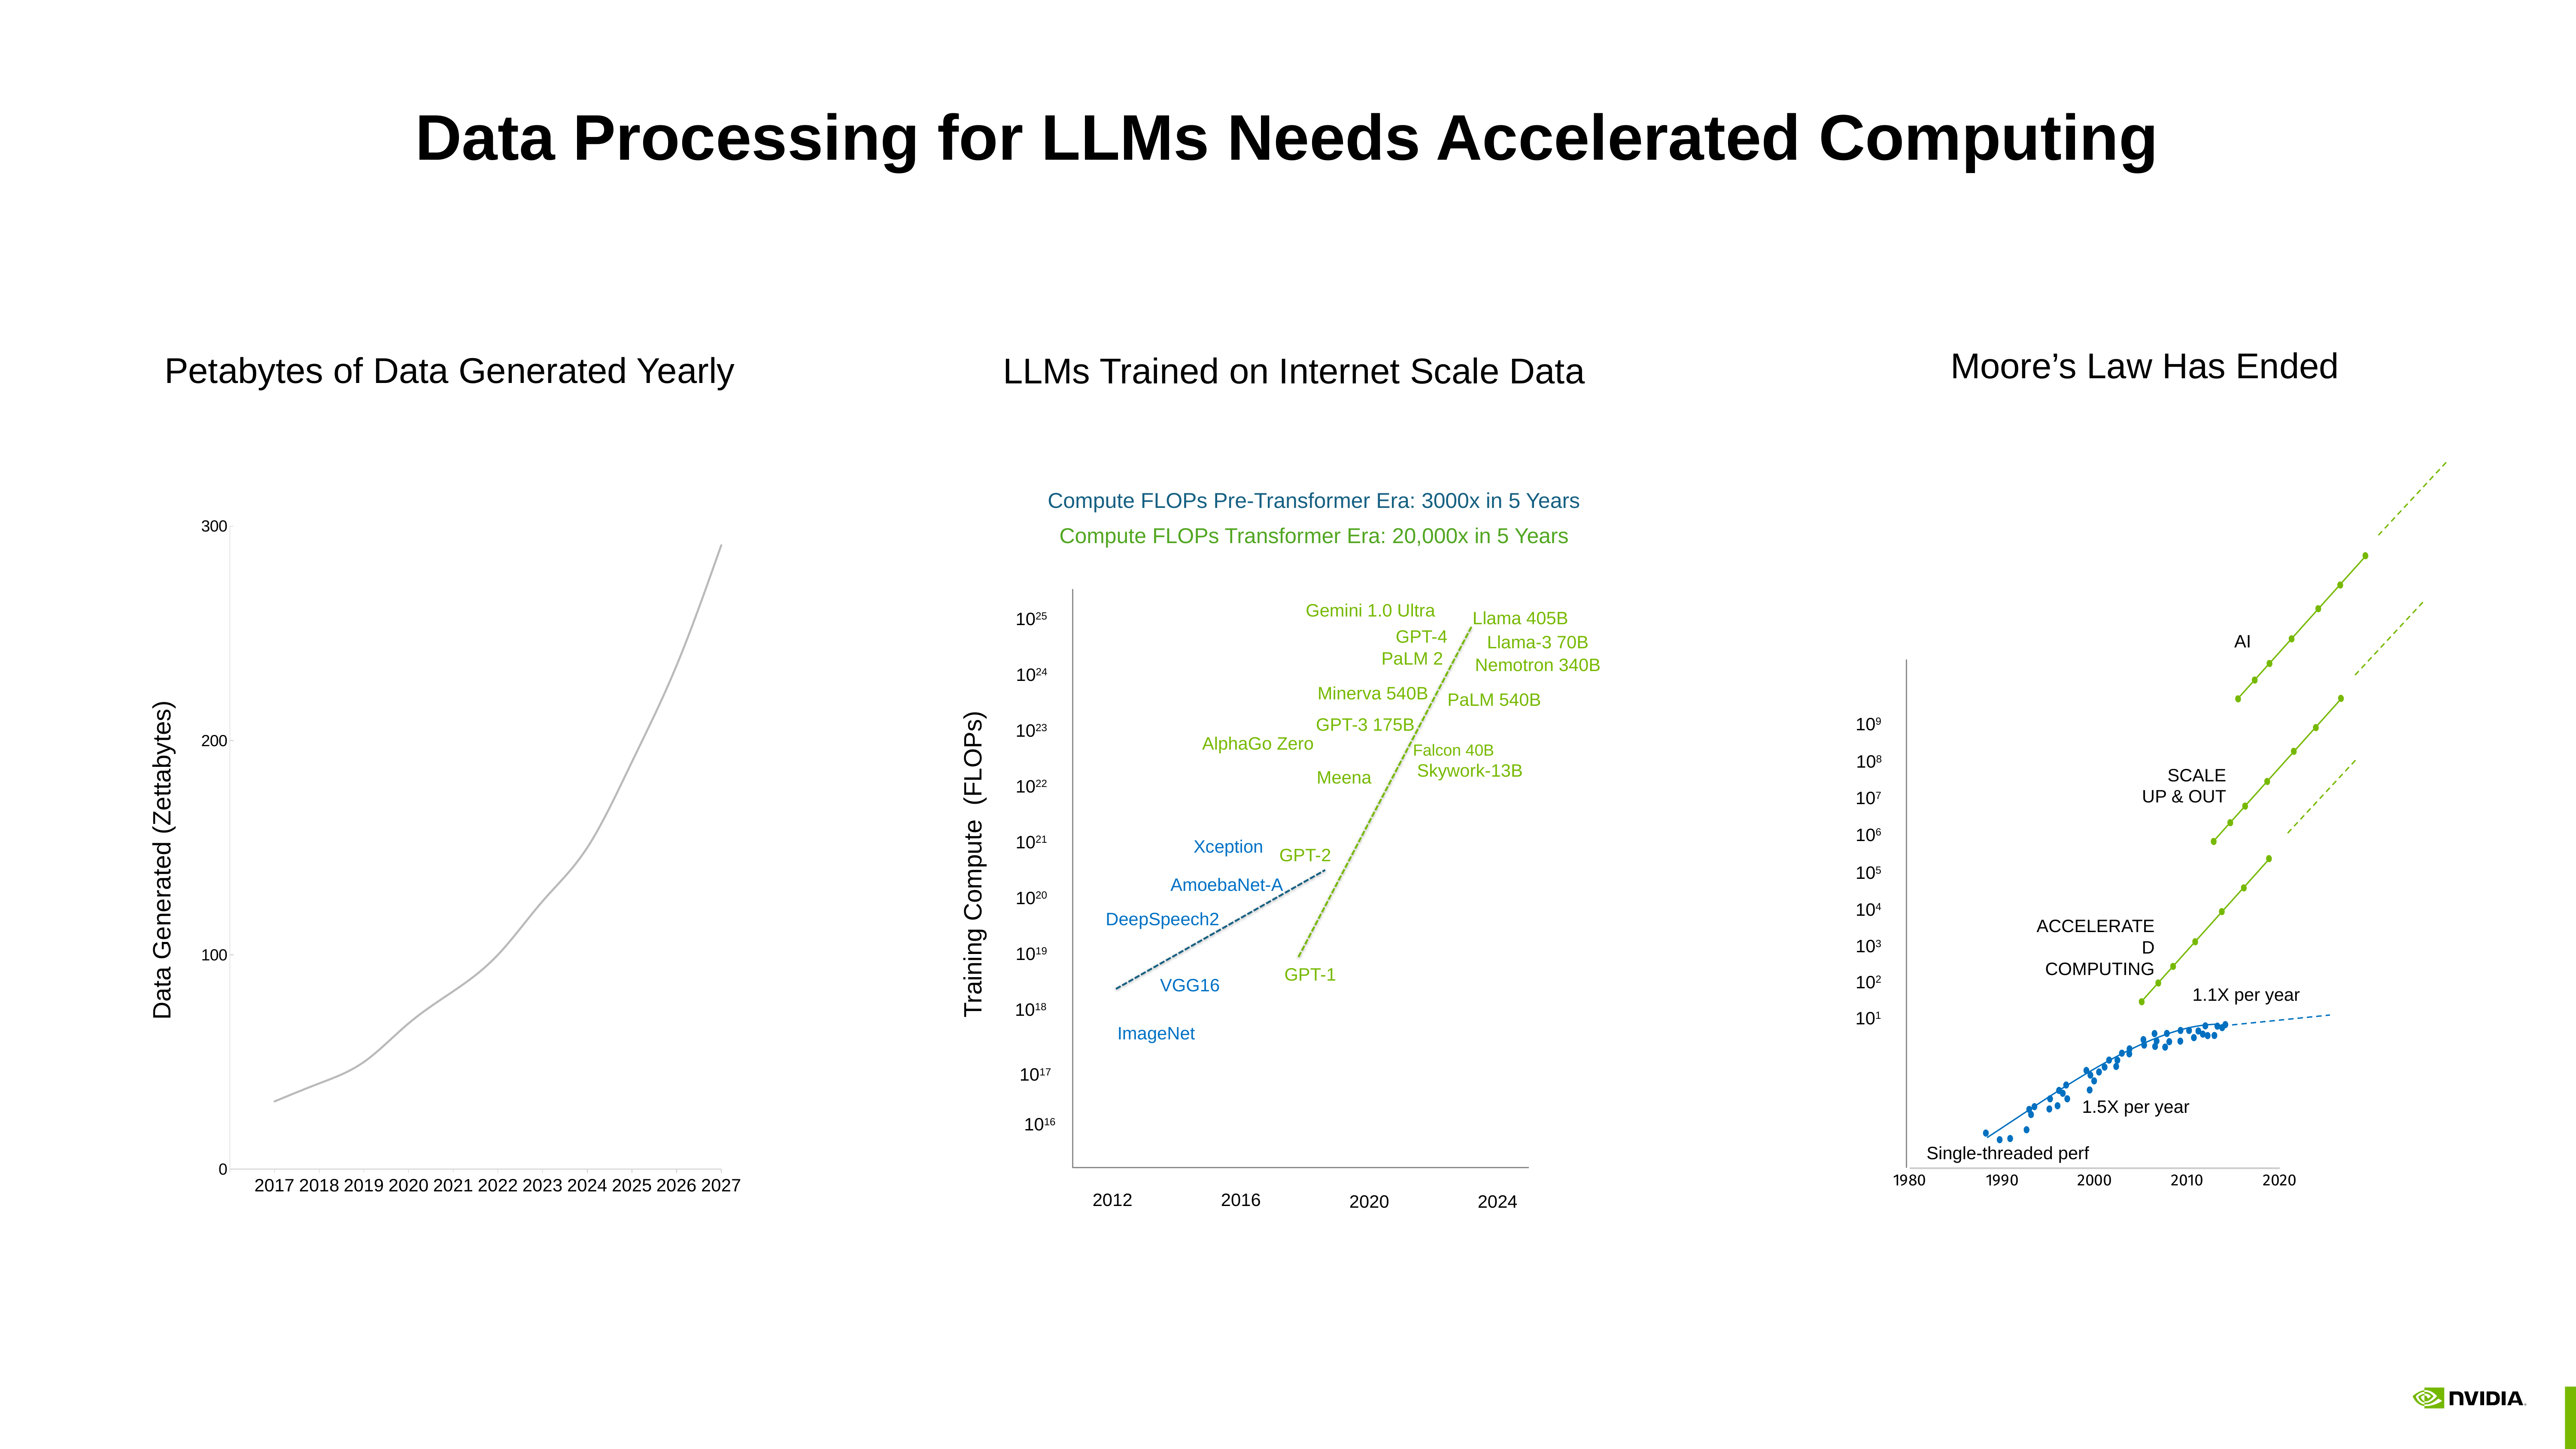

# Data Processing for LLMs Needs Accelerated Computing
Moore’s Law Has Ended

AI
109
108
SCALE
UP & OUT

107
106

### Chart

| Category | GV100-HMMA-fp16acc |  |
|---|---|---|
105
104
ACCELERATED
COMPUTING
103
102
1.1X per year
101

1.5X per year
Single-threaded perf
Petabytes of Data Generated Yearly

### Chart

| Category | Data Volume |
|---|---|
|  | None |
| 2017 | 31.6 |
| 2018 | 40.0 |
| 2019 | 50.0 |
| 2020 | 68.0 |
| 2021 | 83.0 |
| 2022 | 100.0 |
| 2023 | 125.0 |
| 2024 | 150.0 |
| 2025 | 190.0 |
| 2026 | 235.0 |
| 2027 | 291.1 |
Data Generated (Zettabytes)
LLMs Trained on Internet Scale Data
 Compute FLOPs Pre-Transformer Era: 3000x in 5 Years
Compute FLOPs Transformer Era: 20,000x in 5 Years
Gemini 1.0 Ultra
Llama 405B
1025
GPT-4
Llama-3 70B
PaLM 2
Nemotron 340B
1024
Minerva 540B
PaLM 540B
GPT-3 175B
1023
AlphaGo Zero
Falcon 40B
 Skywork-13B
Meena
1022
1021
Xception
GPT-2
Training Compute  (FLOPs)
AmoebaNet-A
1020
DeepSpeech2
1019
GPT-1
VGG16
1018
ImageNet
1017
1016
2012
2016
2020
2024